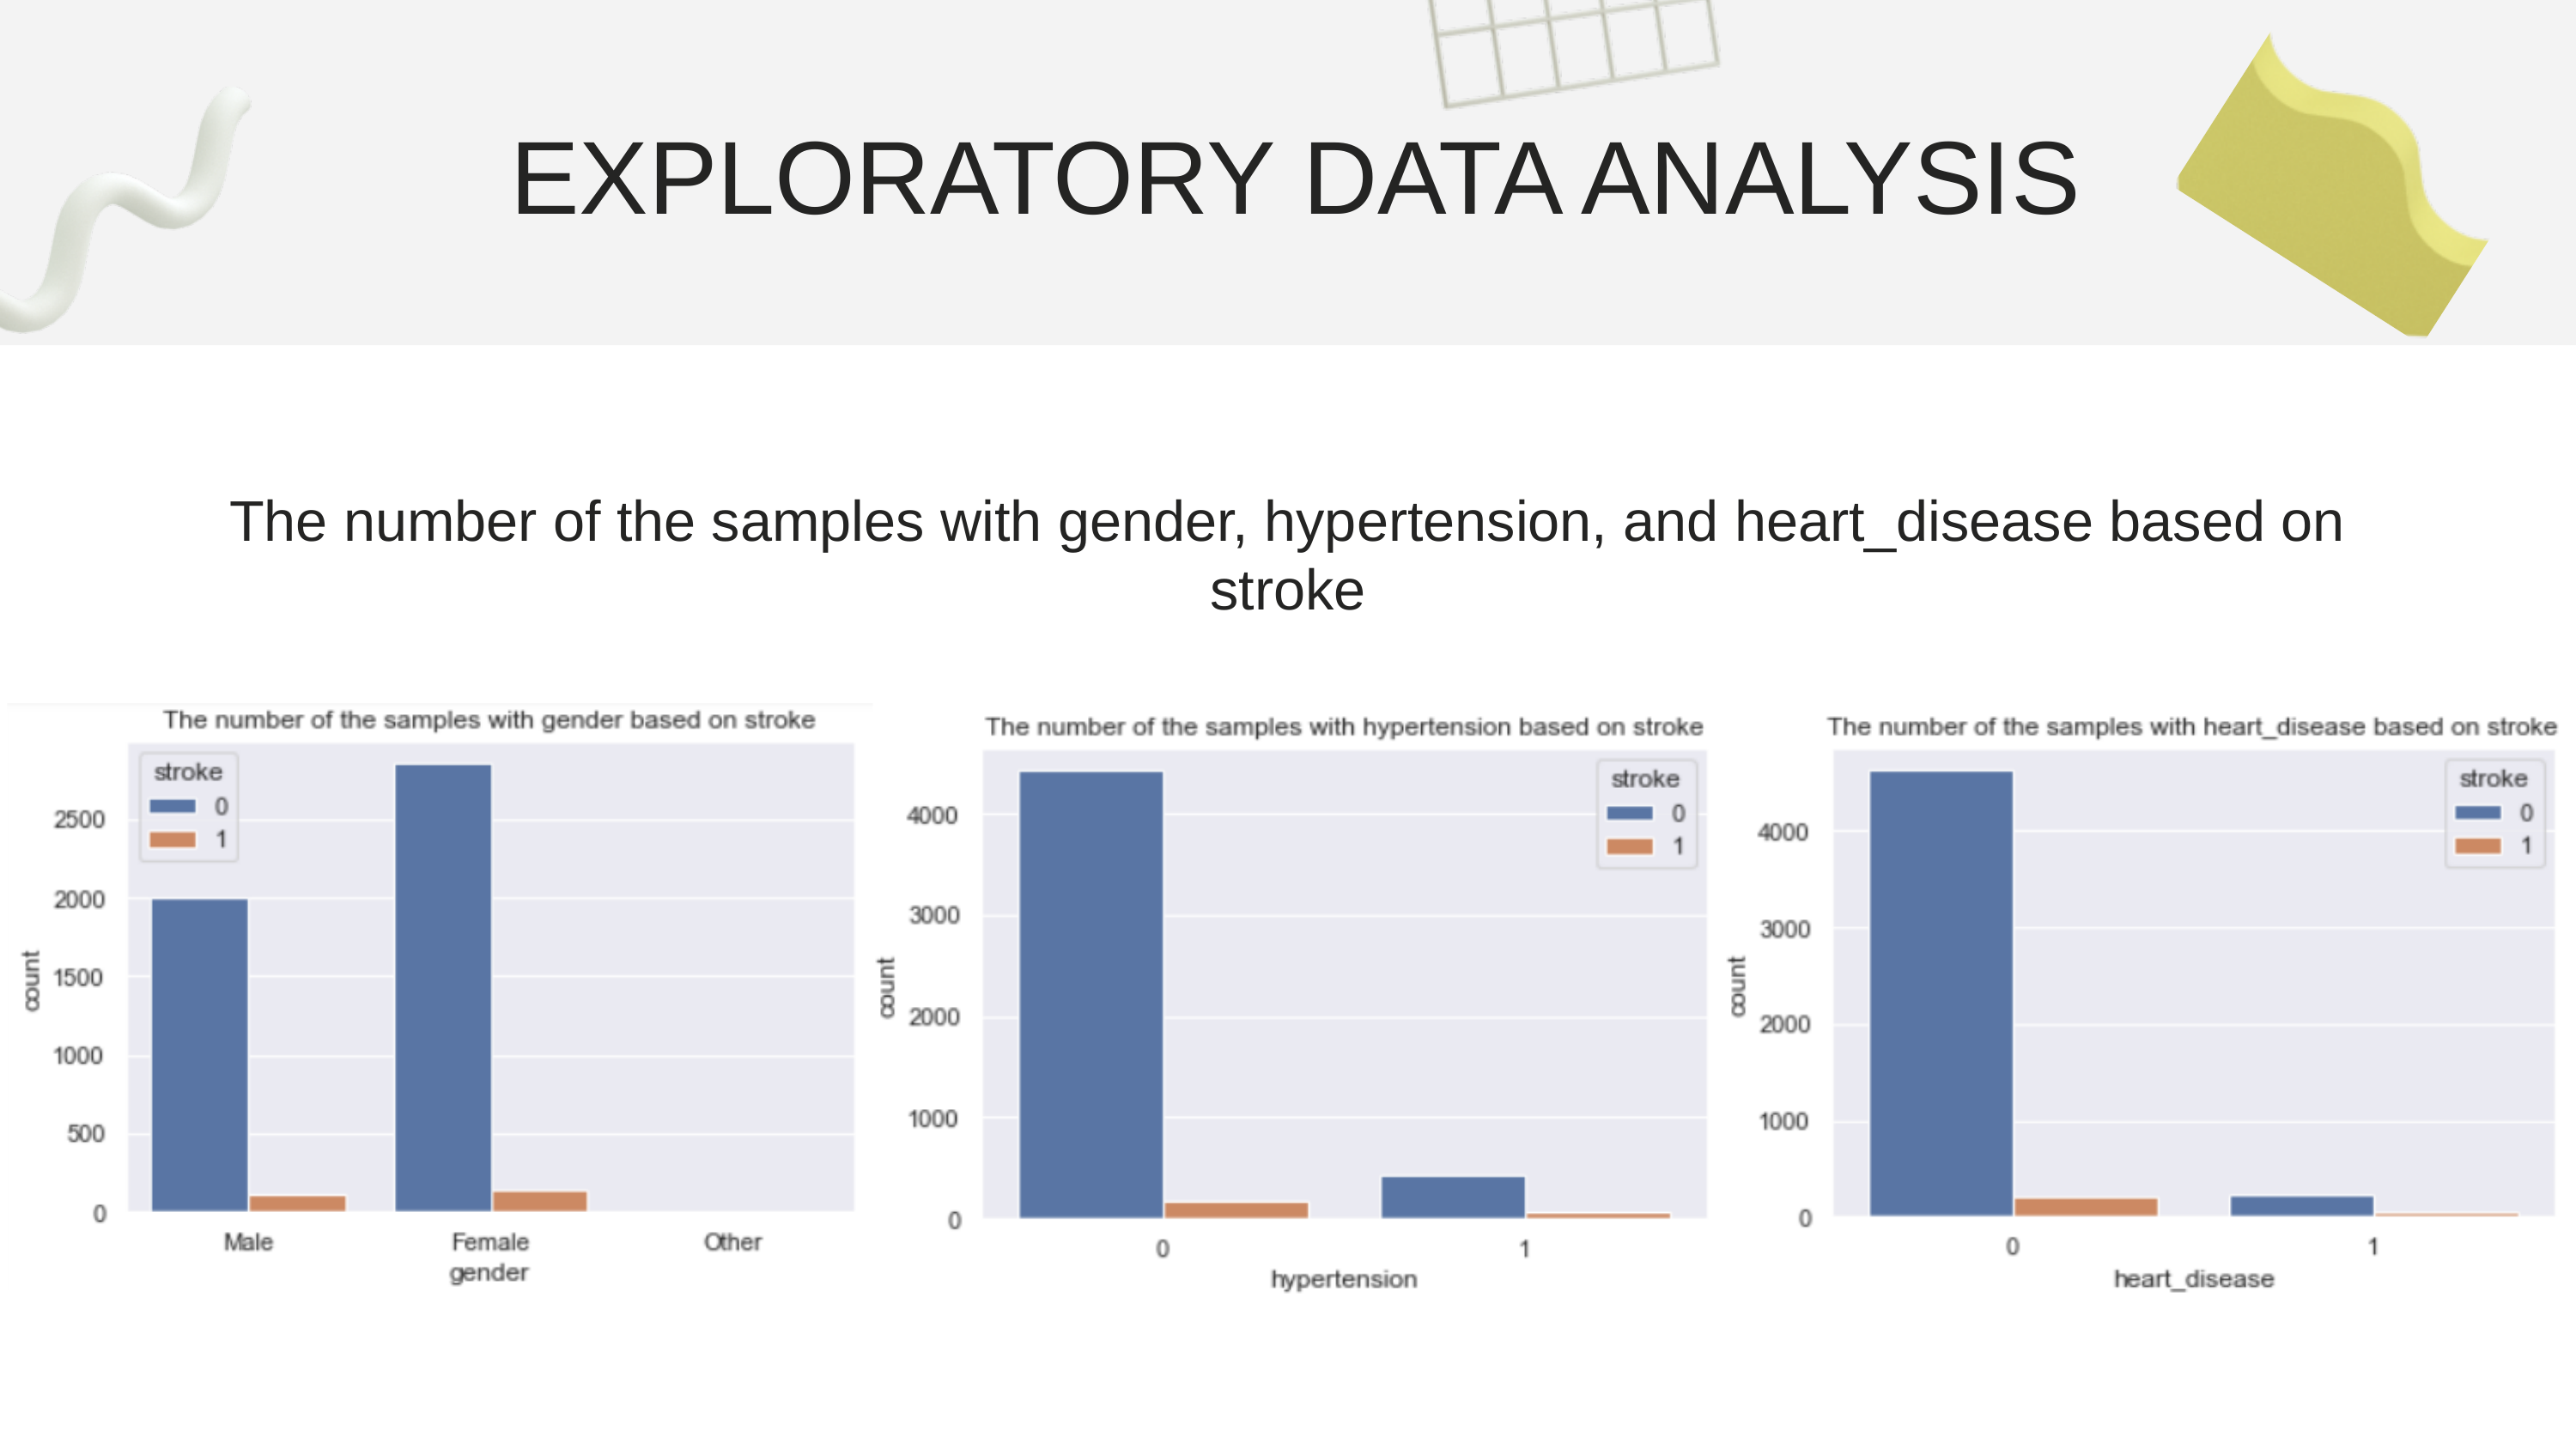

EXPLORATORY DATA ANALYSIS
The number of the samples with gender, hypertension, and heart_disease based on stroke